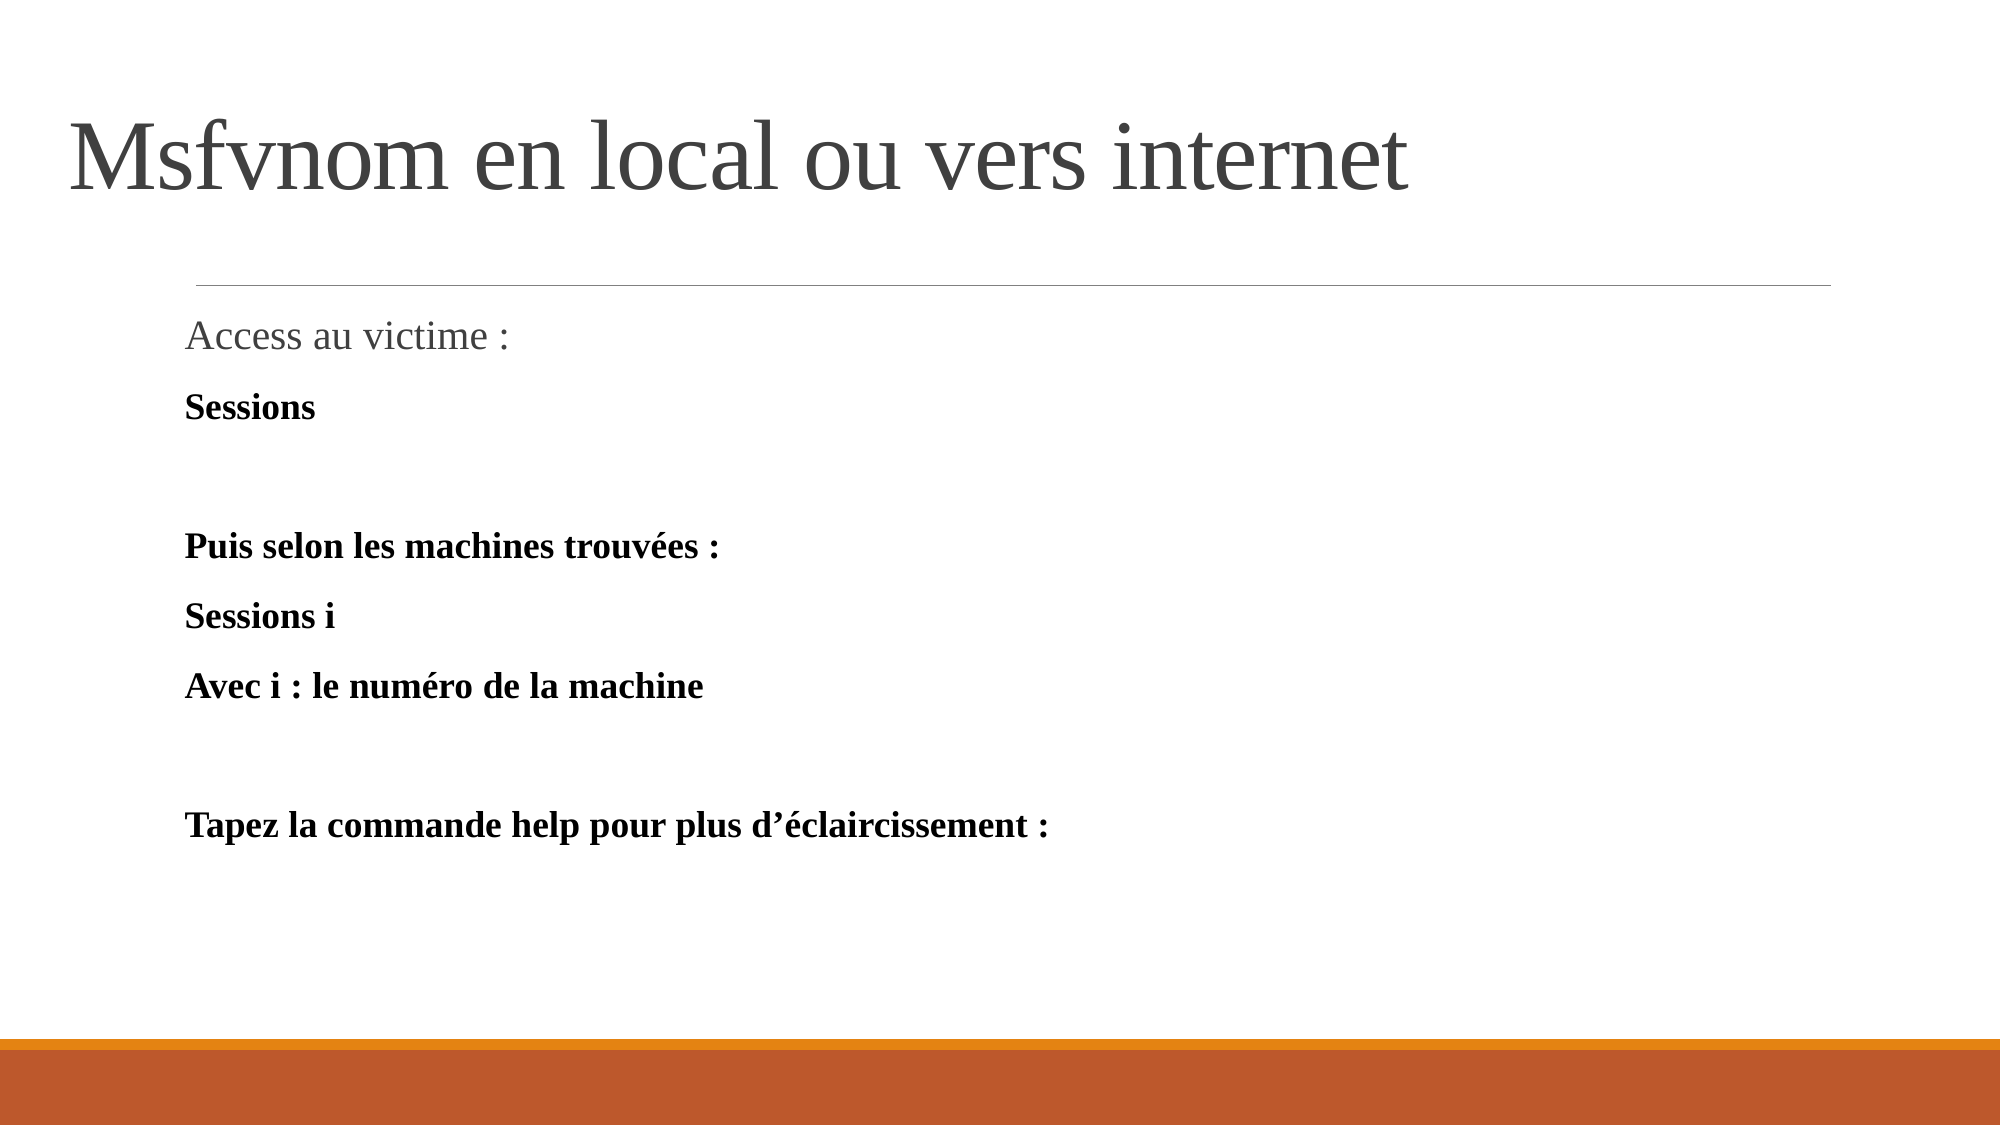

# Msfvnom en local ou vers internet
Access au victime :
Sessions

Puis selon les machines trouvées :
Sessions i
Avec i : le numéro de la machine

Tapez la commande help pour plus d’éclaircissement :